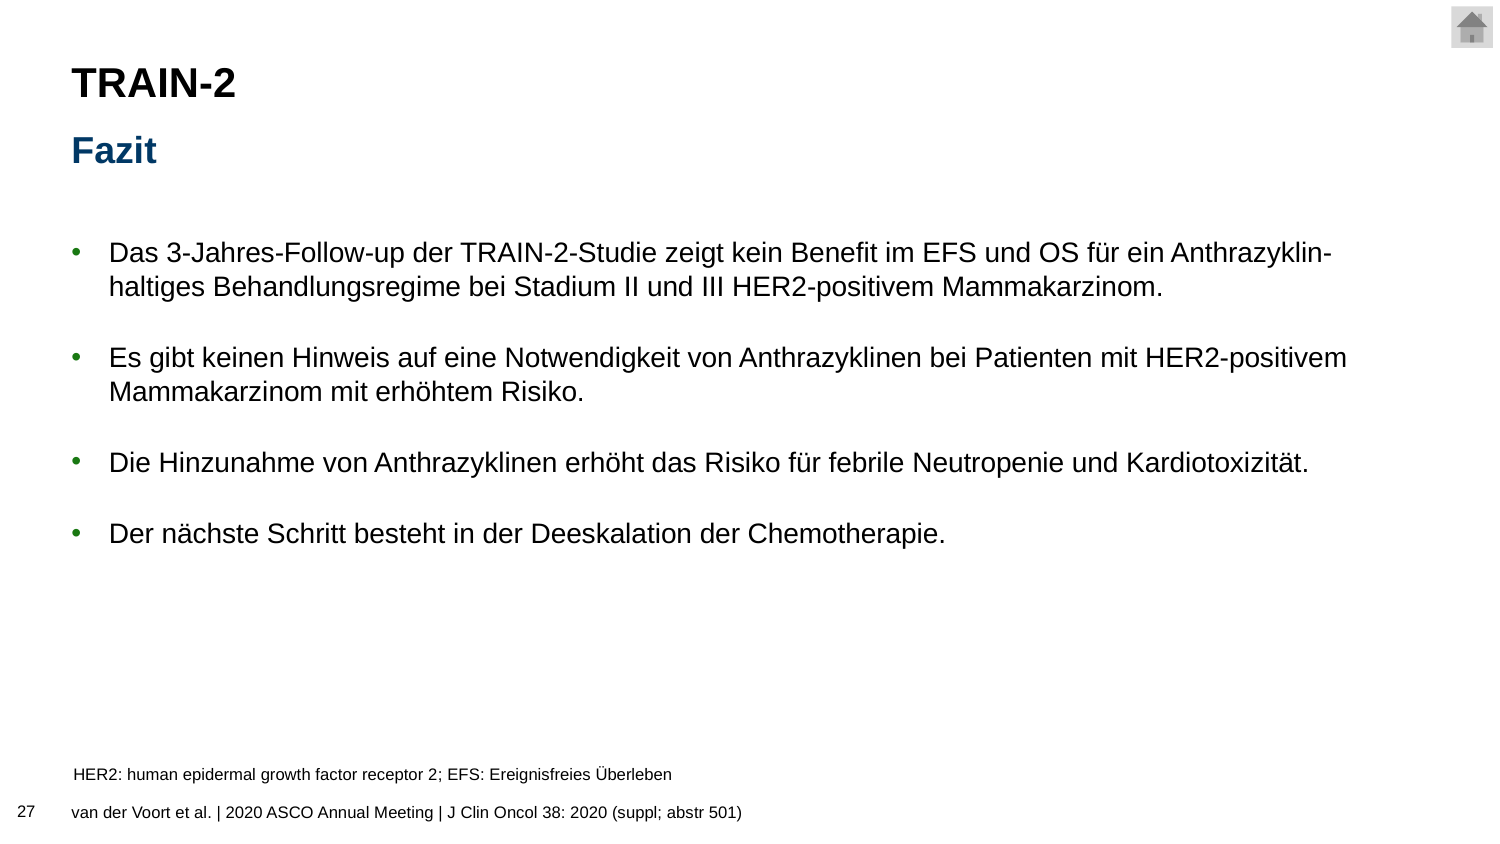

# TRAIN-2
Fazit
Das 3-Jahres-Follow-up der TRAIN-2-Studie zeigt kein Benefit im EFS und OS für ein Anthrazyklin-haltiges Behandlungsregime bei Stadium II und III HER2-positivem Mammakarzinom.
Es gibt keinen Hinweis auf eine Notwendigkeit von Anthrazyklinen bei Patienten mit HER2-positivem Mammakarzinom mit erhöhtem Risiko.
Die Hinzunahme von Anthrazyklinen erhöht das Risiko für febrile Neutropenie und Kardiotoxizität.
Der nächste Schritt besteht in der Deeskalation der Chemotherapie.

HER2: human epidermal growth factor receptor 2; EFS: Ereignisfreies Überleben
27
van der Voort et al. | 2020 ASCO Annual Meeting | J Clin Oncol 38: 2020 (suppl; abstr 501)